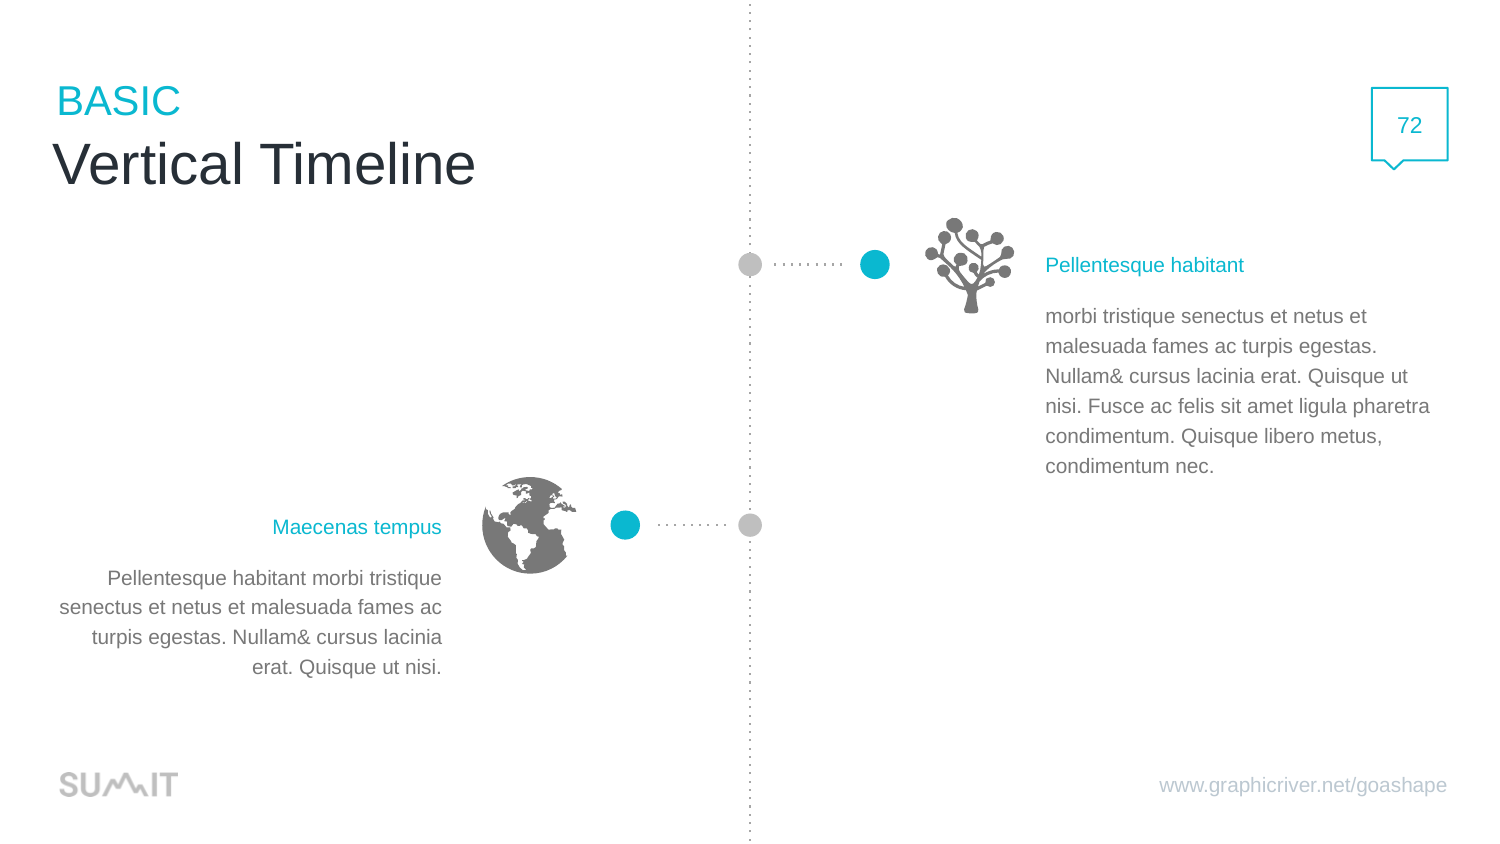

72
# Vertical Timeline

Pellentesque habitant
morbi tristique senectus et netus et malesuada fames ac turpis egestas. Nullam& cursus lacinia erat. Quisque ut nisi. Fusce ac felis sit amet ligula pharetra condimentum. Quisque libero metus, condimentum nec.

Maecenas tempus
Pellentesque habitant morbi tristique senectus et netus et malesuada fames ac turpis egestas. Nullam& cursus lacinia erat. Quisque ut nisi.
www.graphicriver.net/goashape